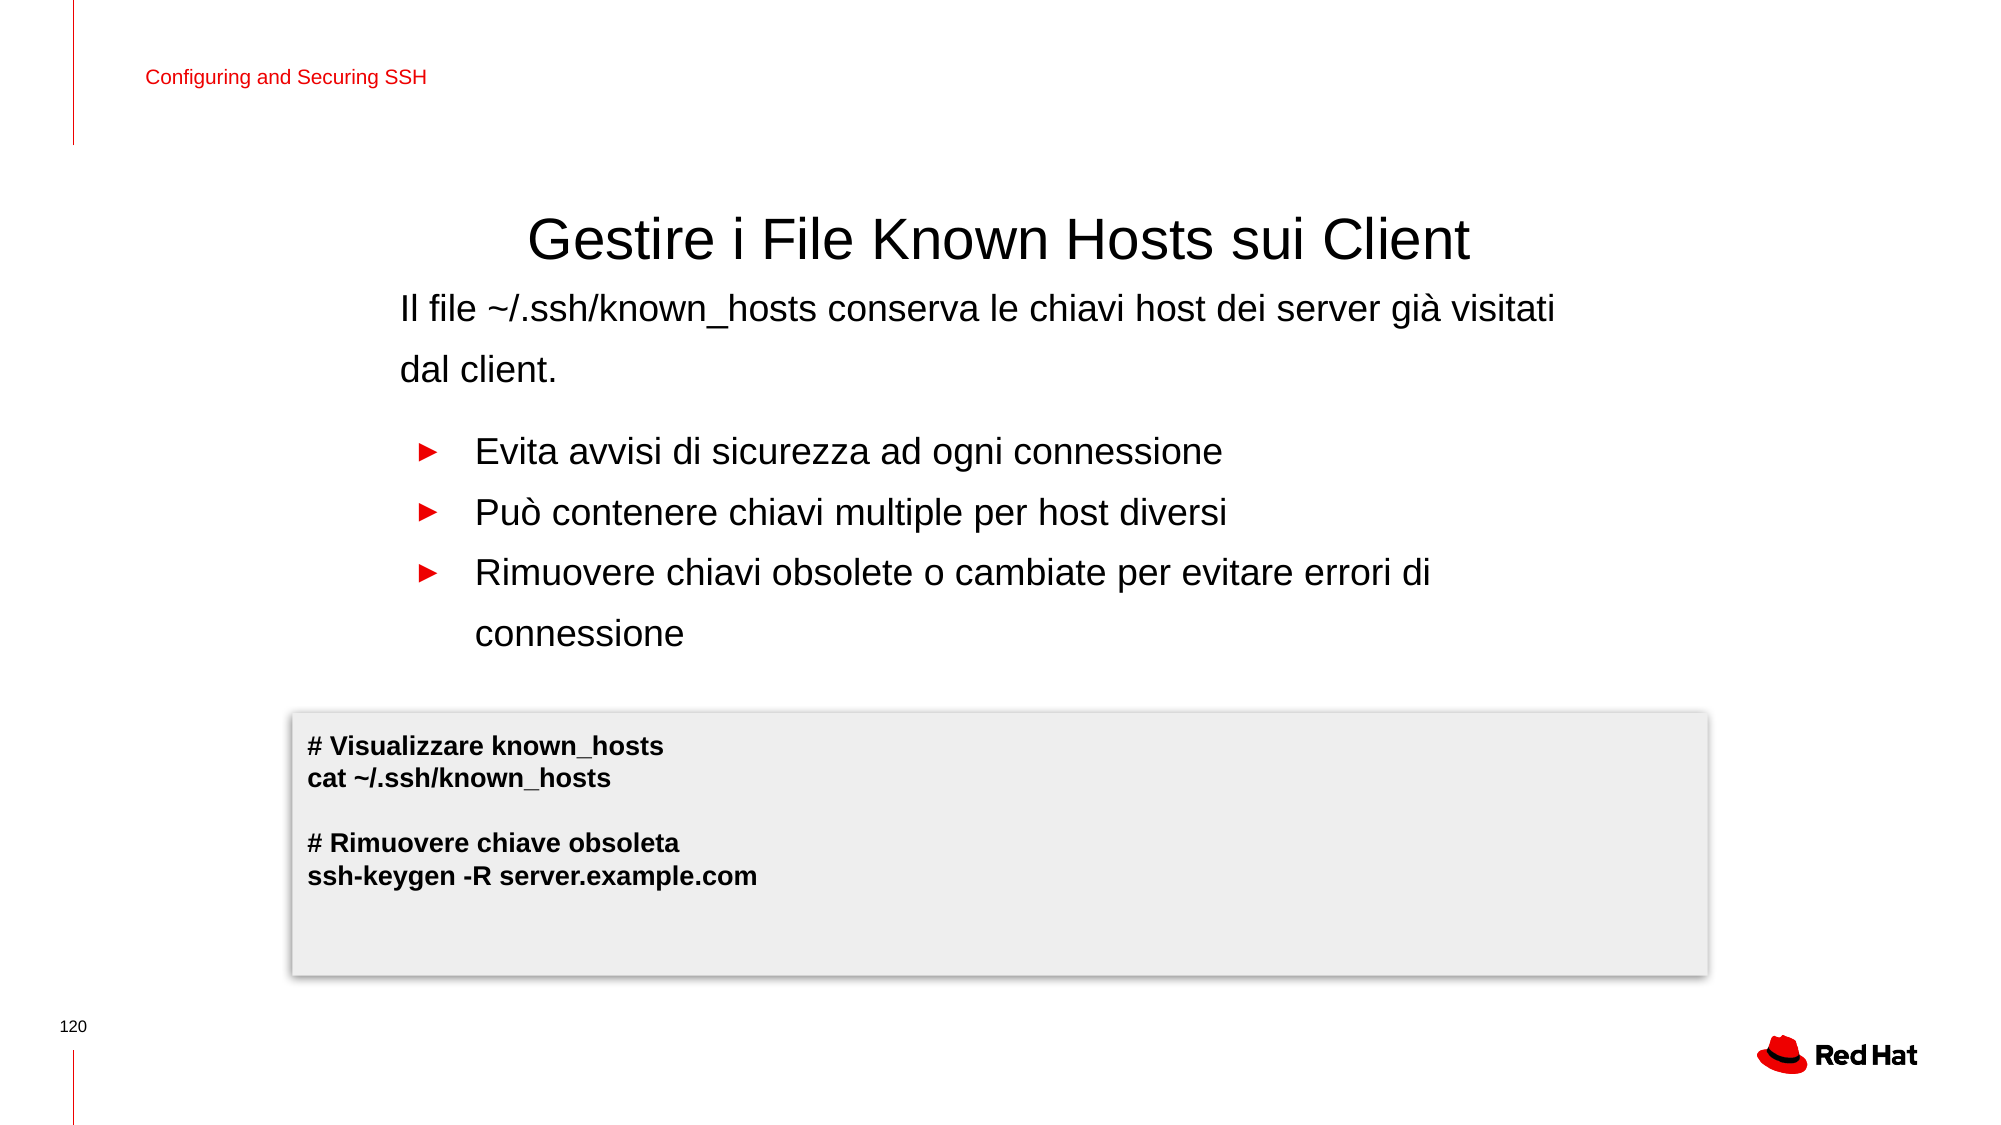

Configuring and Securing SSH
# Gestire i File Known Hosts sui Client
Il file ~/.ssh/known_hosts conserva le chiavi host dei server già visitati dal client.
Evita avvisi di sicurezza ad ogni connessione
Può contenere chiavi multiple per host diversi
Rimuovere chiavi obsolete o cambiate per evitare errori di connessione
# Visualizzare known_hosts
cat ~/.ssh/known_hosts

# Rimuovere chiave obsoleta
ssh-keygen -R server.example.com

120